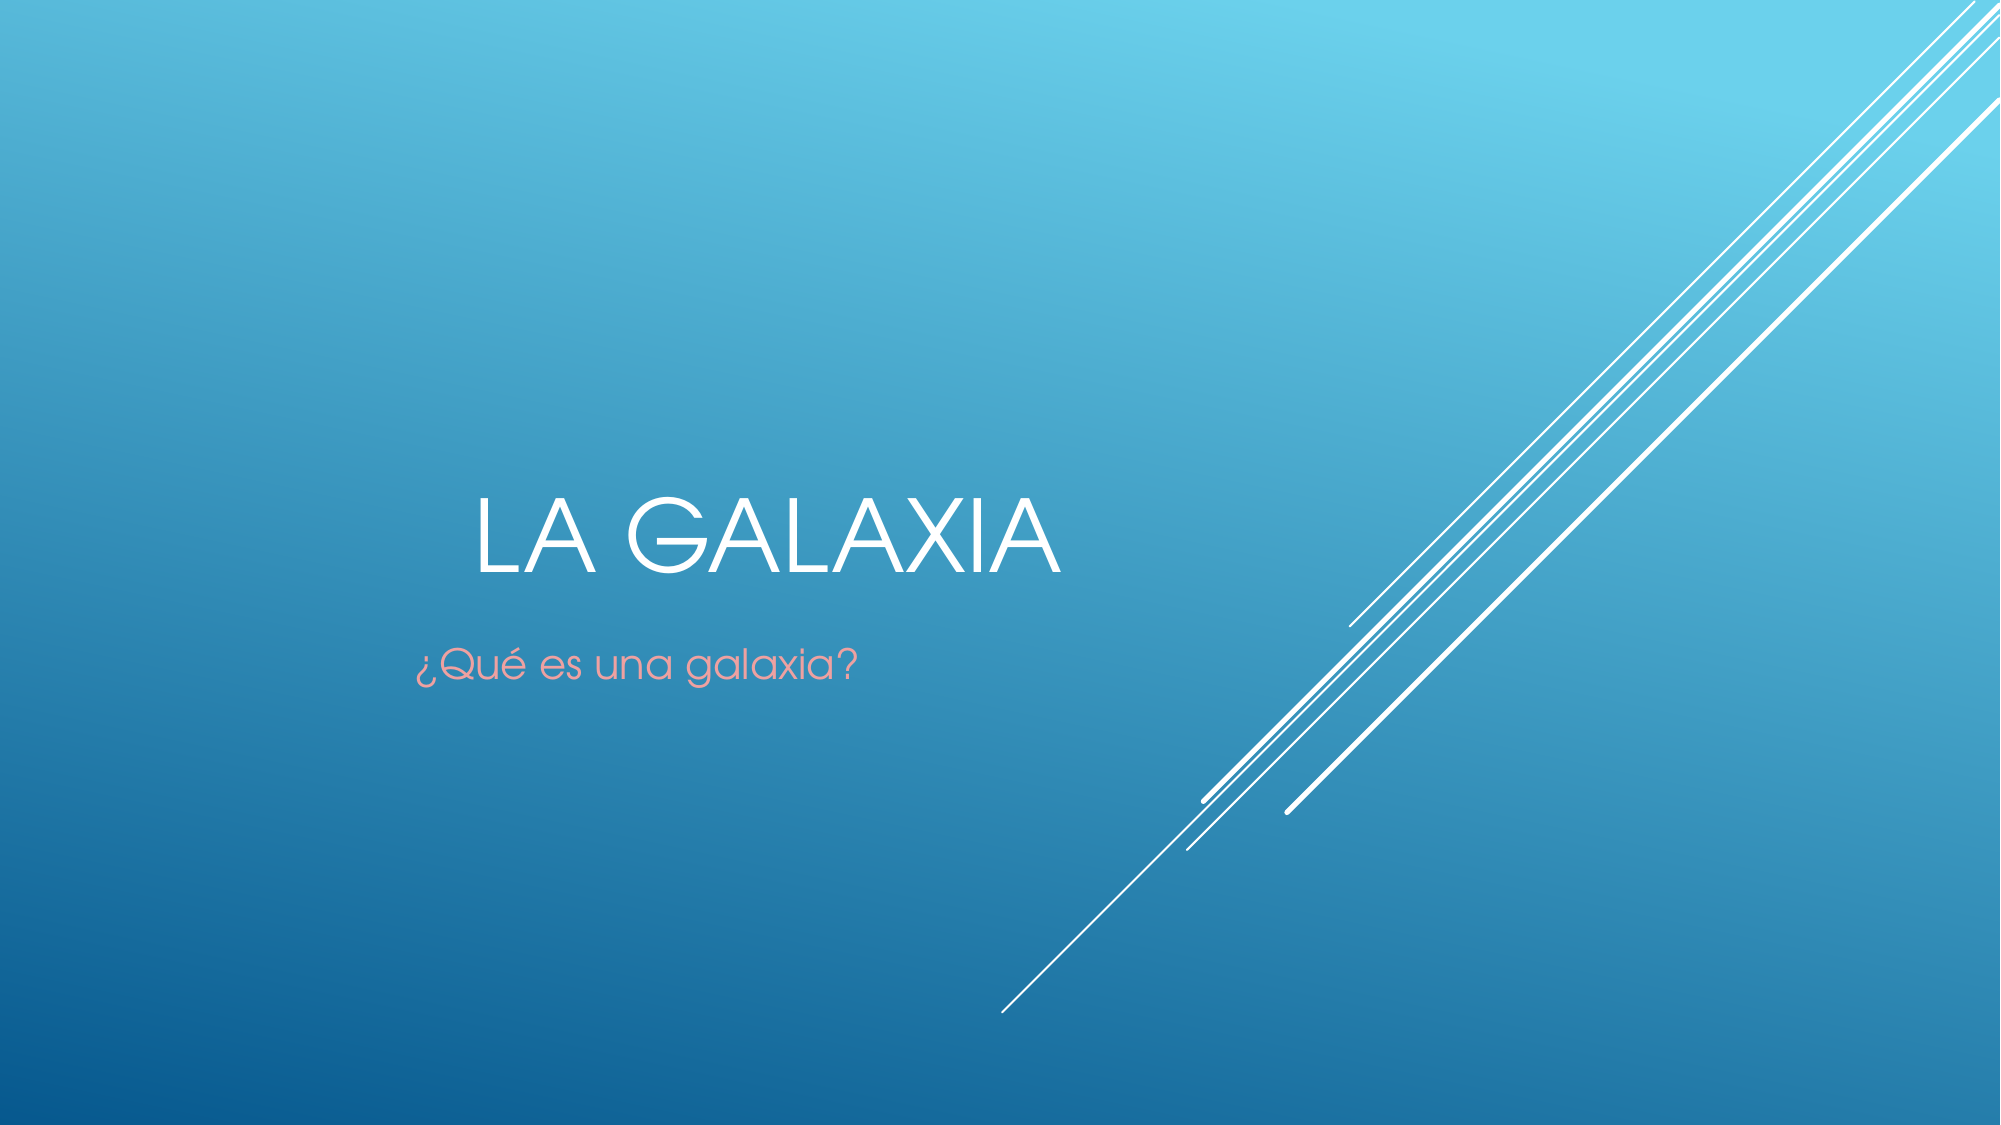

# La galaxia
¿Qué es una galaxia?